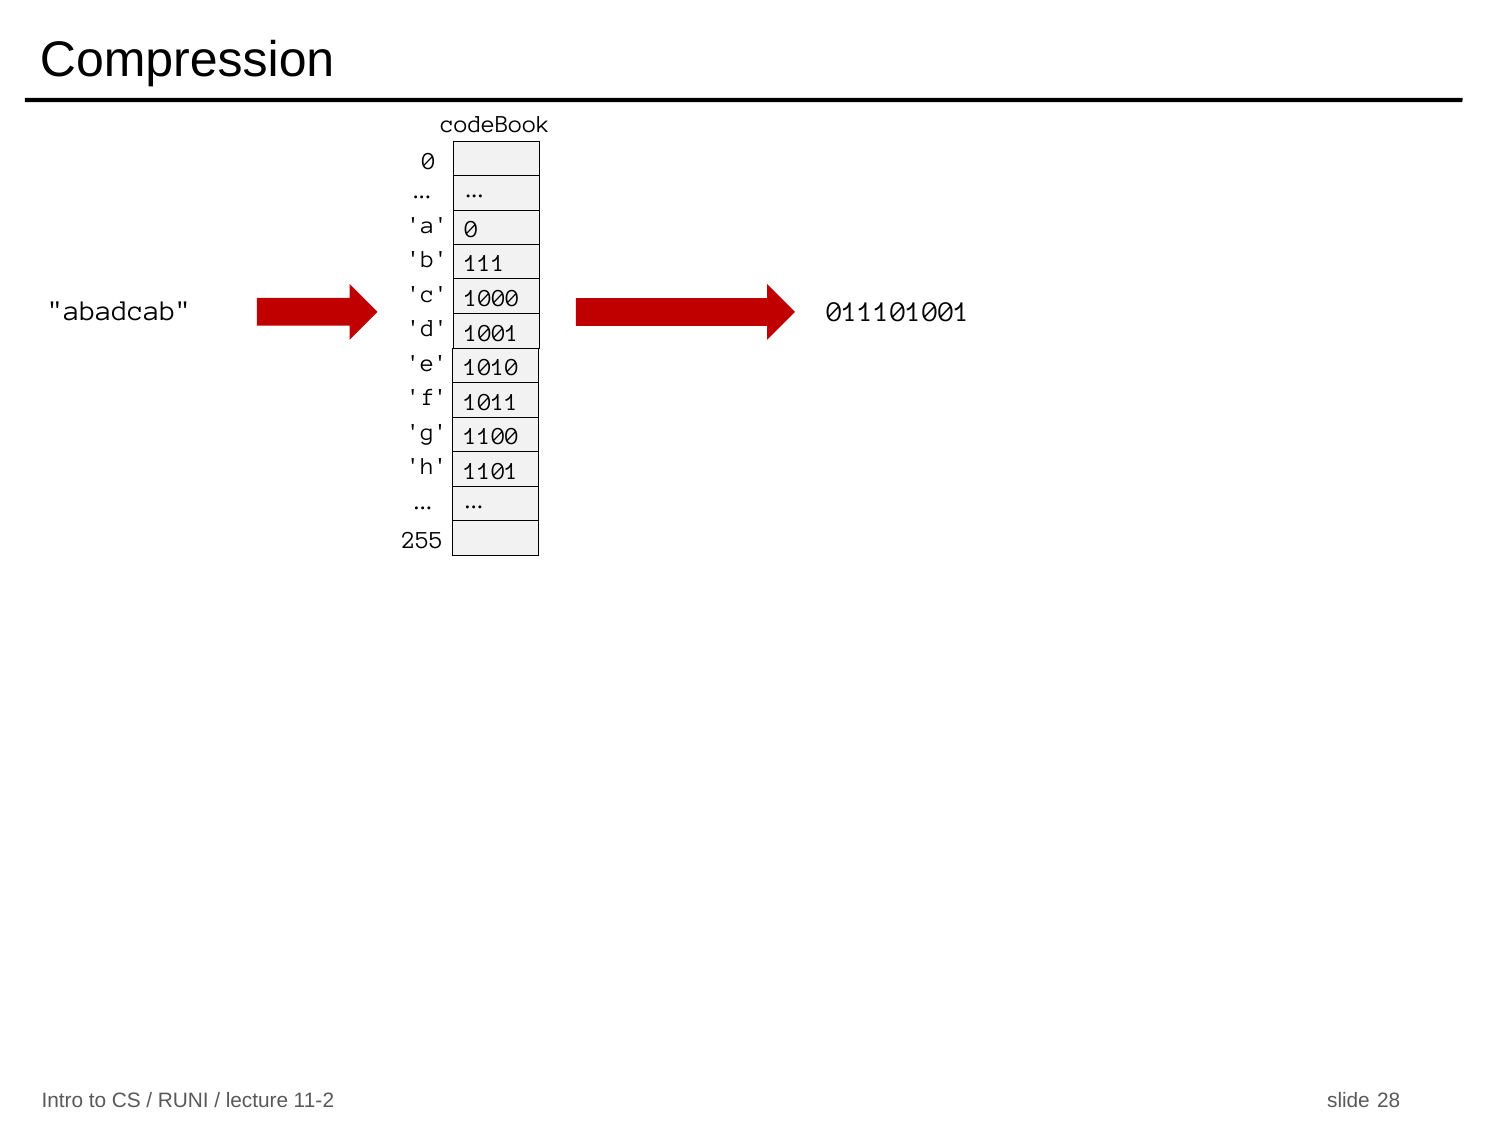

# Compression
codeBook
0

...
...
'a'
0
'b'
111
'c'
1000
'd'
1001
'e'
1010
'f'
1011
'g'
1100
'h'
1101
...
...
255

"abadcab"
011101001